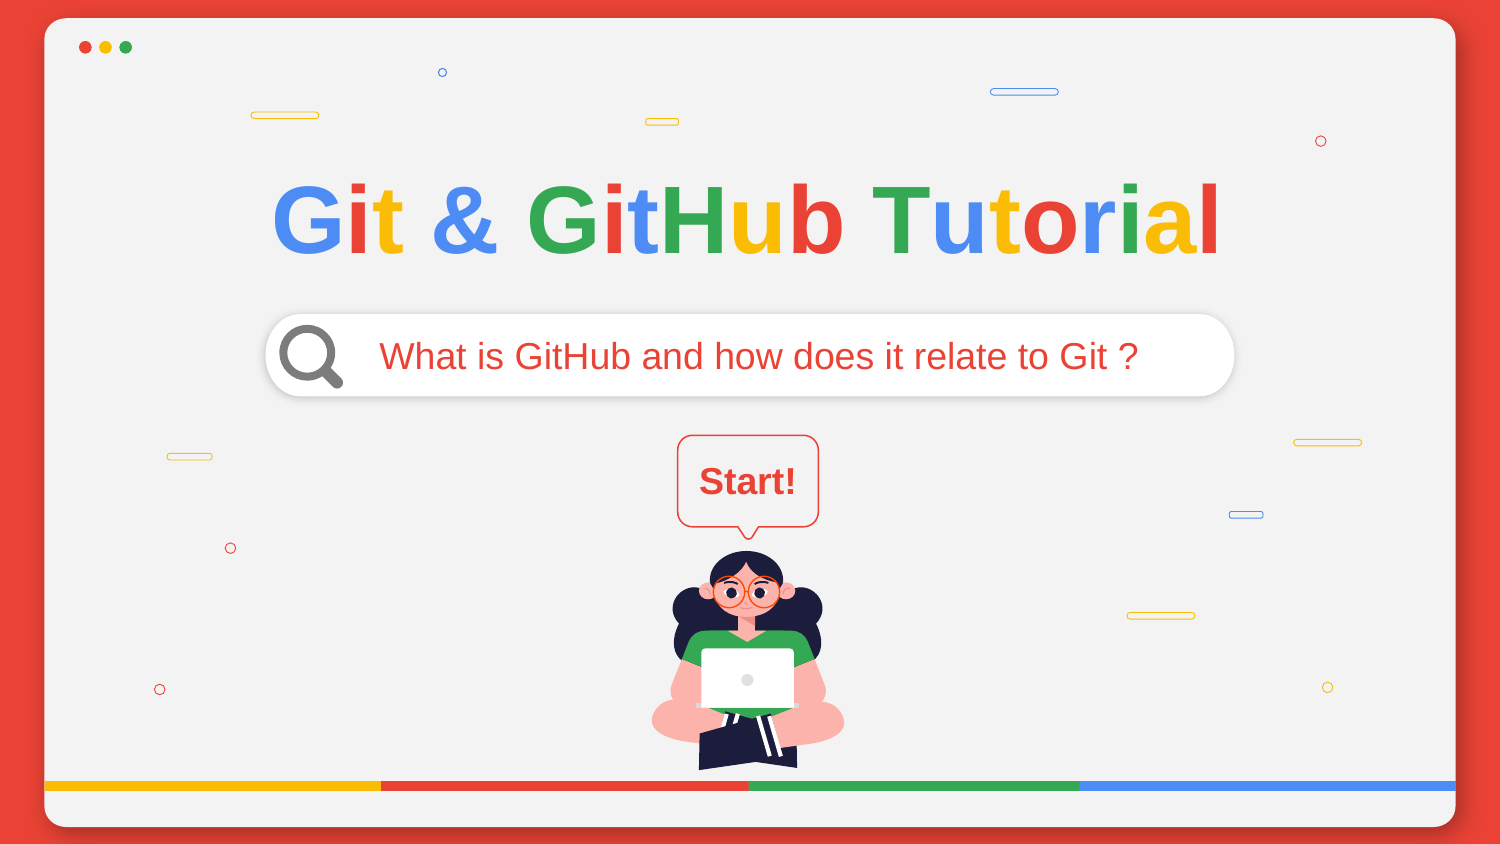

# Git & GitHub Tutorial
What is GitHub and how does it relate to Git ?
Start!